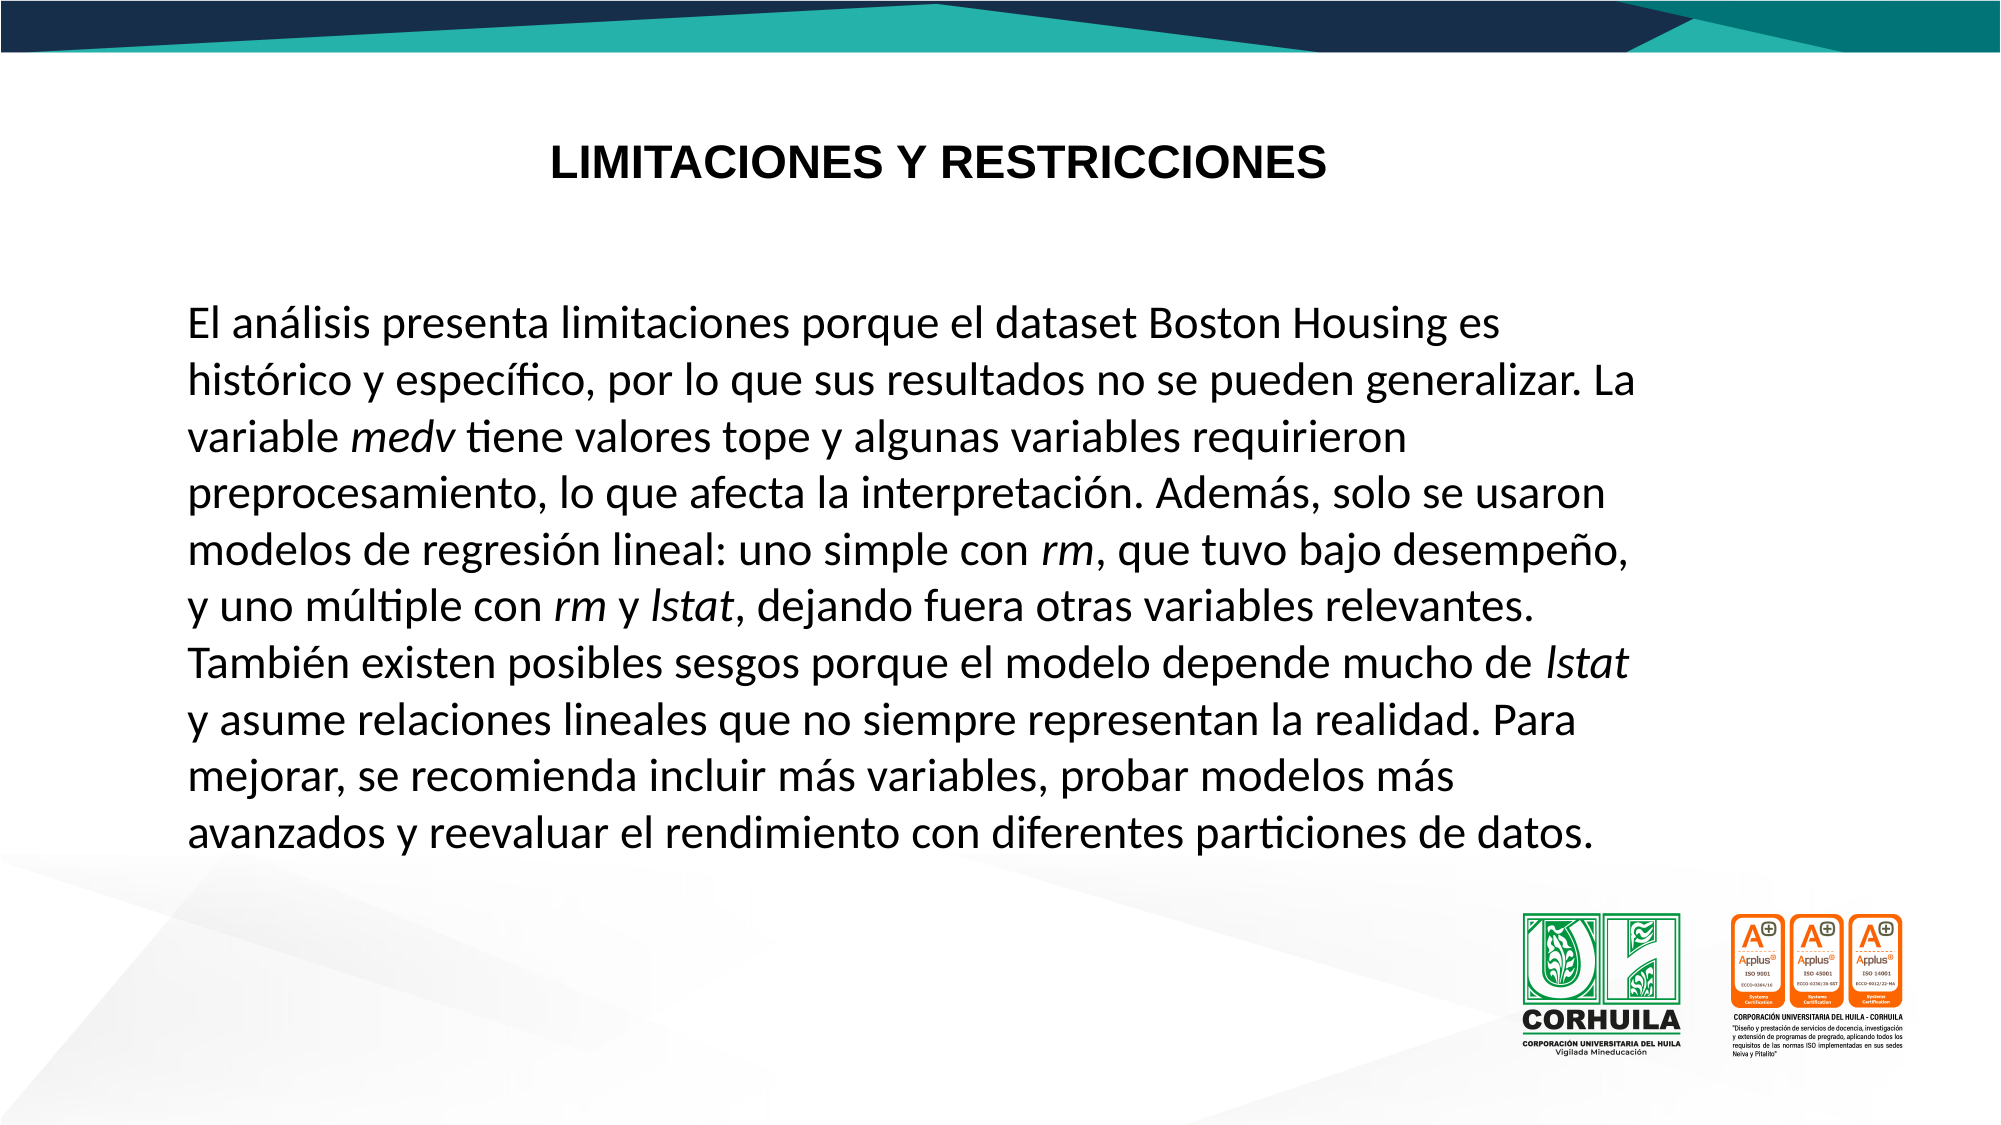

LIMITACIONES Y RESTRICCIONES
El análisis presenta limitaciones porque el dataset Boston Housing es histórico y específico, por lo que sus resultados no se pueden generalizar. La variable medv tiene valores tope y algunas variables requirieron preprocesamiento, lo que afecta la interpretación. Además, solo se usaron modelos de regresión lineal: uno simple con rm, que tuvo bajo desempeño, y uno múltiple con rm y lstat, dejando fuera otras variables relevantes. También existen posibles sesgos porque el modelo depende mucho de lstat y asume relaciones lineales que no siempre representan la realidad. Para mejorar, se recomienda incluir más variables, probar modelos más avanzados y reevaluar el rendimiento con diferentes particiones de datos.